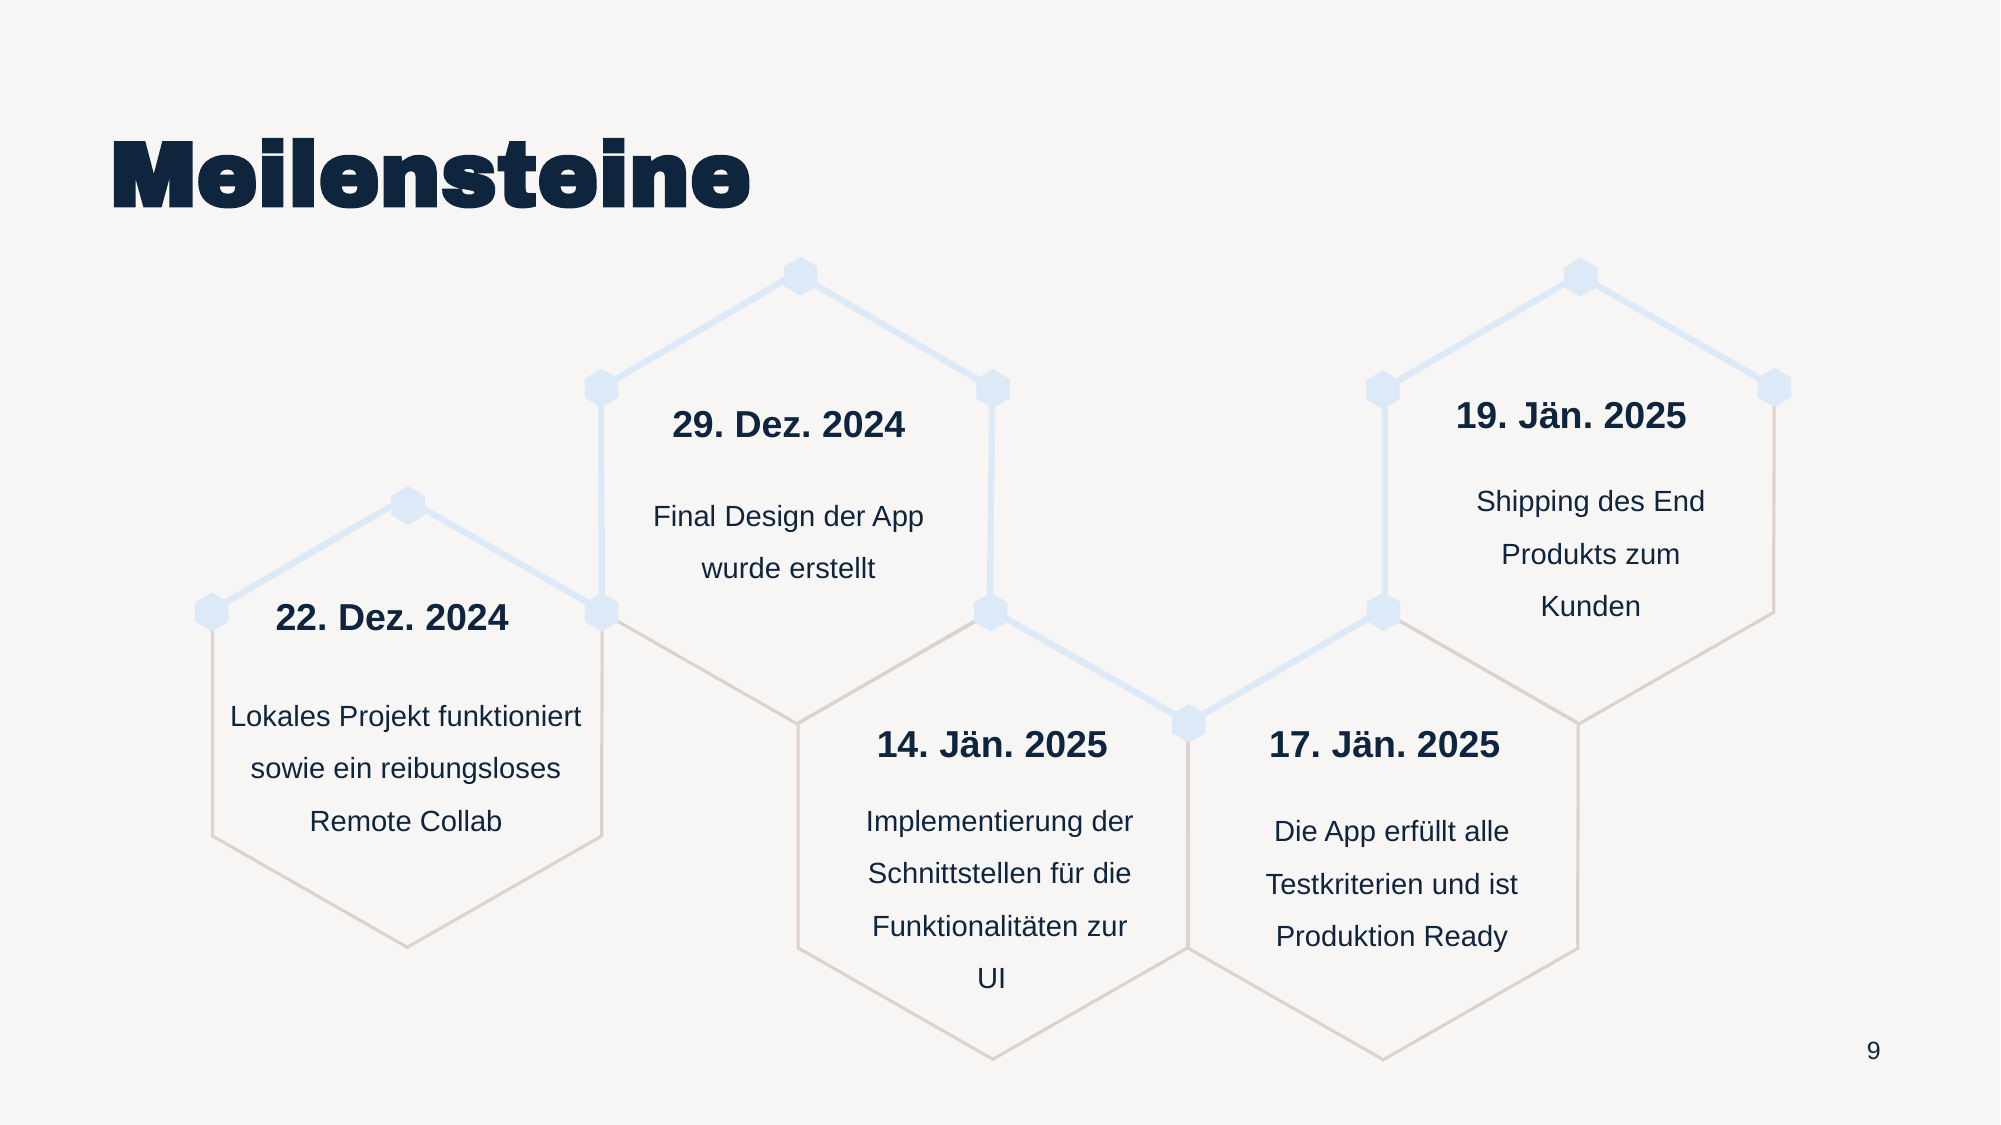

# Meilensteine
19. Jän. 2025
29. Dez. 2024
Shipping des End Produkts zum Kunden

Final Design der App wurde erstellt
22. Dez. 2024
Lokales Projekt funktioniert sowie ein reibungsloses Remote Collab
14. Jän. 2025
17. Jän. 2025
Implementierung der Schnittstellen für die Funktionalitäten zur UI
Die App erfüllt alle Testkriterien und ist Produktion Ready
9